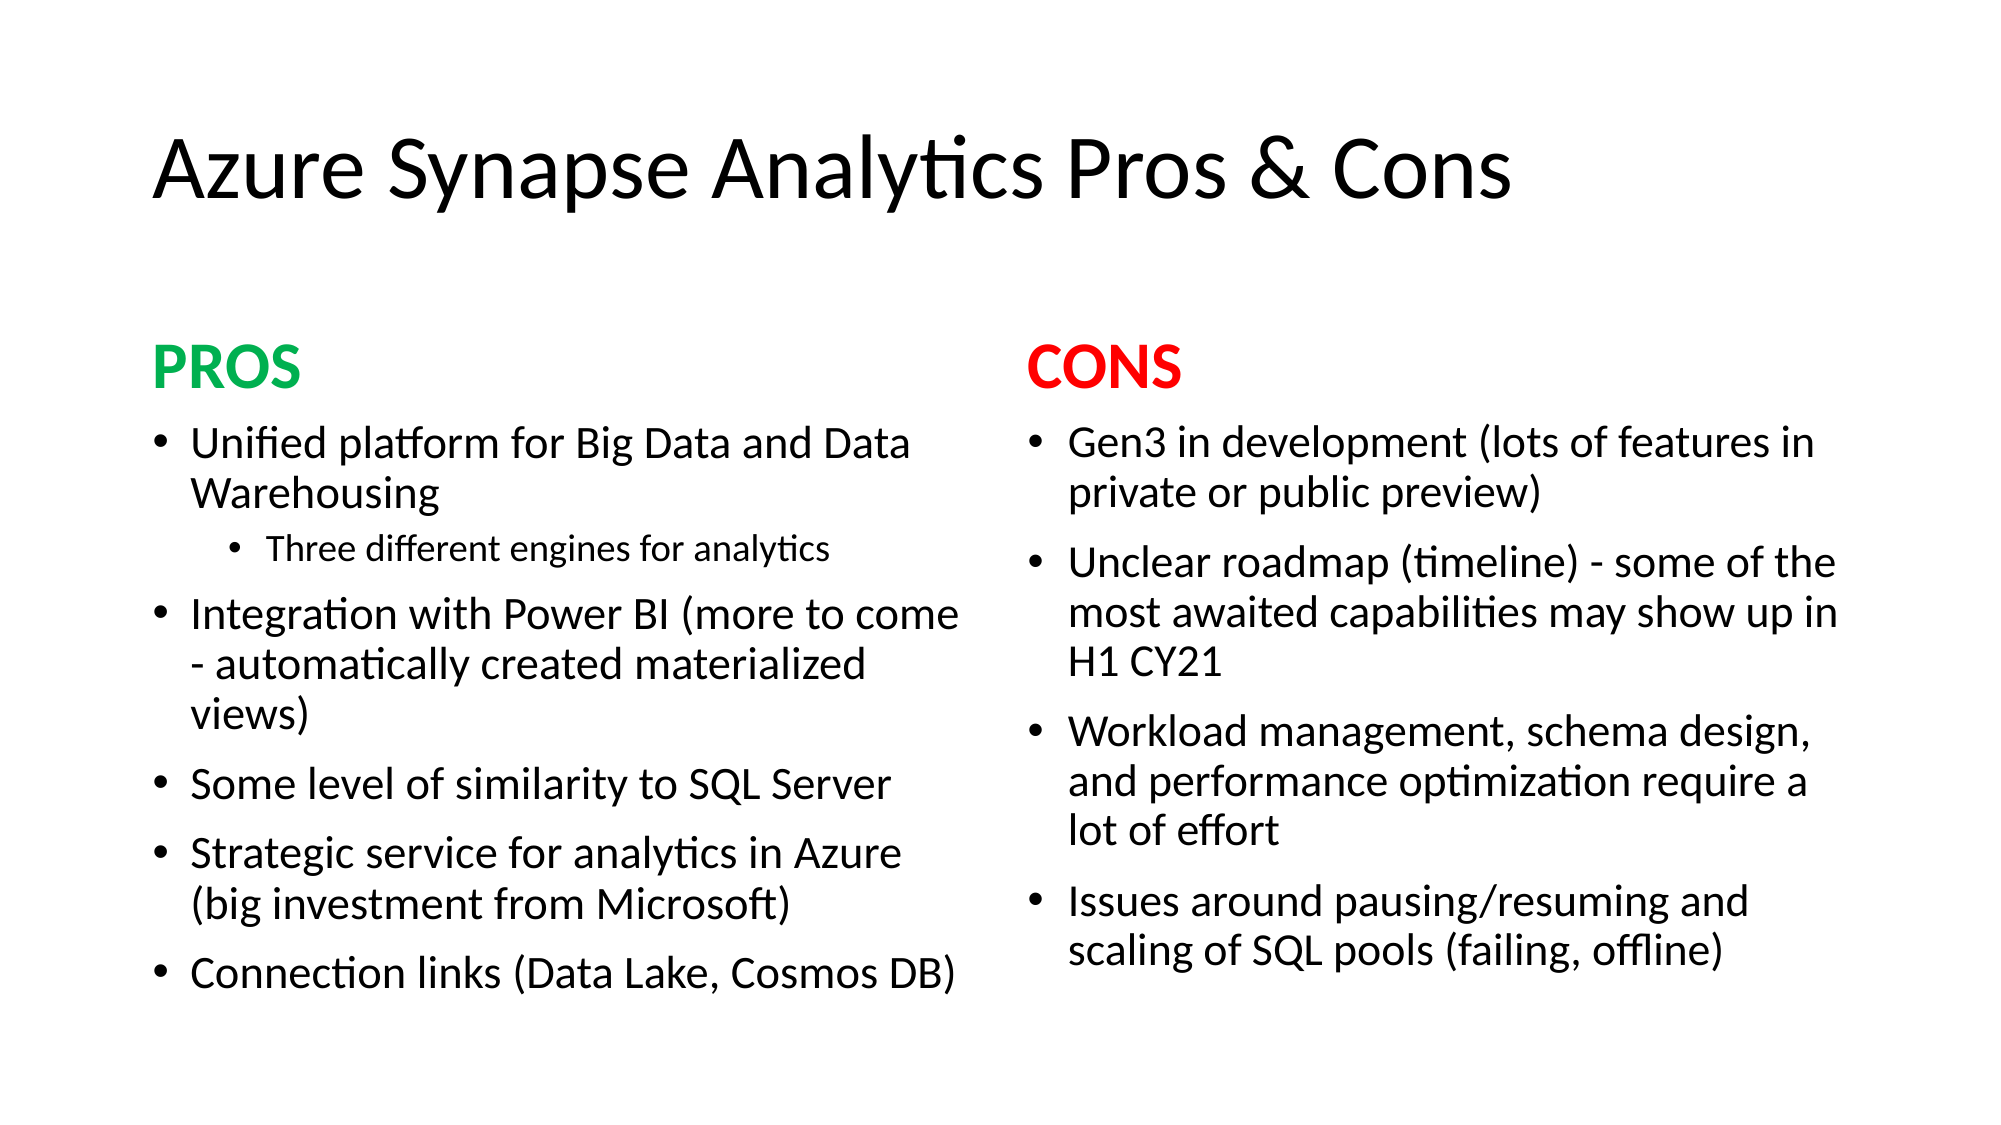

# Azure Synapse Analytics Pros & Cons
PROS
CONS
Unified platform for Big Data and Data Warehousing
Three different engines for analytics
Integration with Power BI (more to come - automatically created materialized views)
Some level of similarity to SQL Server
Strategic service for analytics in Azure (big investment from Microsoft)
Connection links (Data Lake, Cosmos DB)

Gen3 in development (lots of features in private or public preview)
Unclear roadmap (timeline) - some of the most awaited capabilities may show up in H1 CY21
Workload management, schema design, and performance optimization require a lot of effort
Issues around pausing/resuming and scaling of SQL pools (failing, offline)